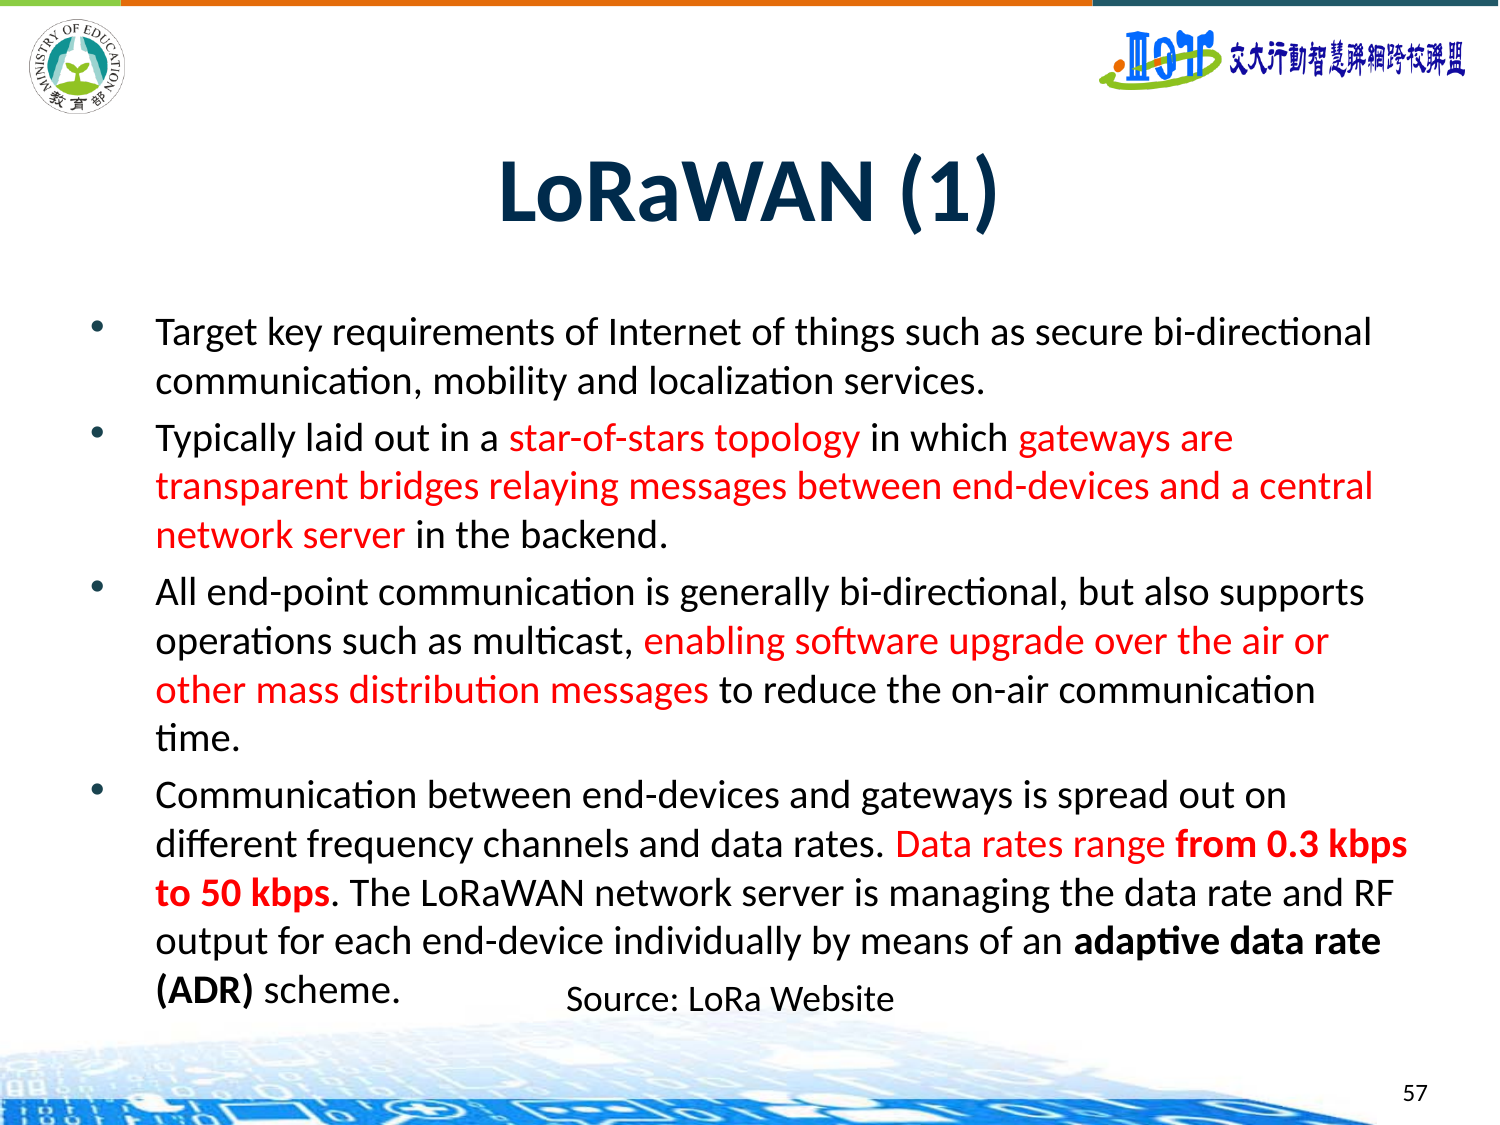

# LoRaWAN (1)
Target key requirements of Internet of things such as secure bi-directional communication, mobility and localization services.
Typically laid out in a star-of-stars topology in which gateways are transparent bridges relaying messages between end-devices and a central network server in the backend.
All end-point communication is generally bi-directional, but also supports operations such as multicast, enabling software upgrade over the air or other mass distribution messages to reduce the on-air communication time.
Communication between end-devices and gateways is spread out on different frequency channels and data rates. Data rates range from 0.3 kbps to 50 kbps. The LoRaWAN network server is managing the data rate and RF output for each end-device individually by means of an adaptive data rate (ADR) scheme.

Source: LoRa Website
57